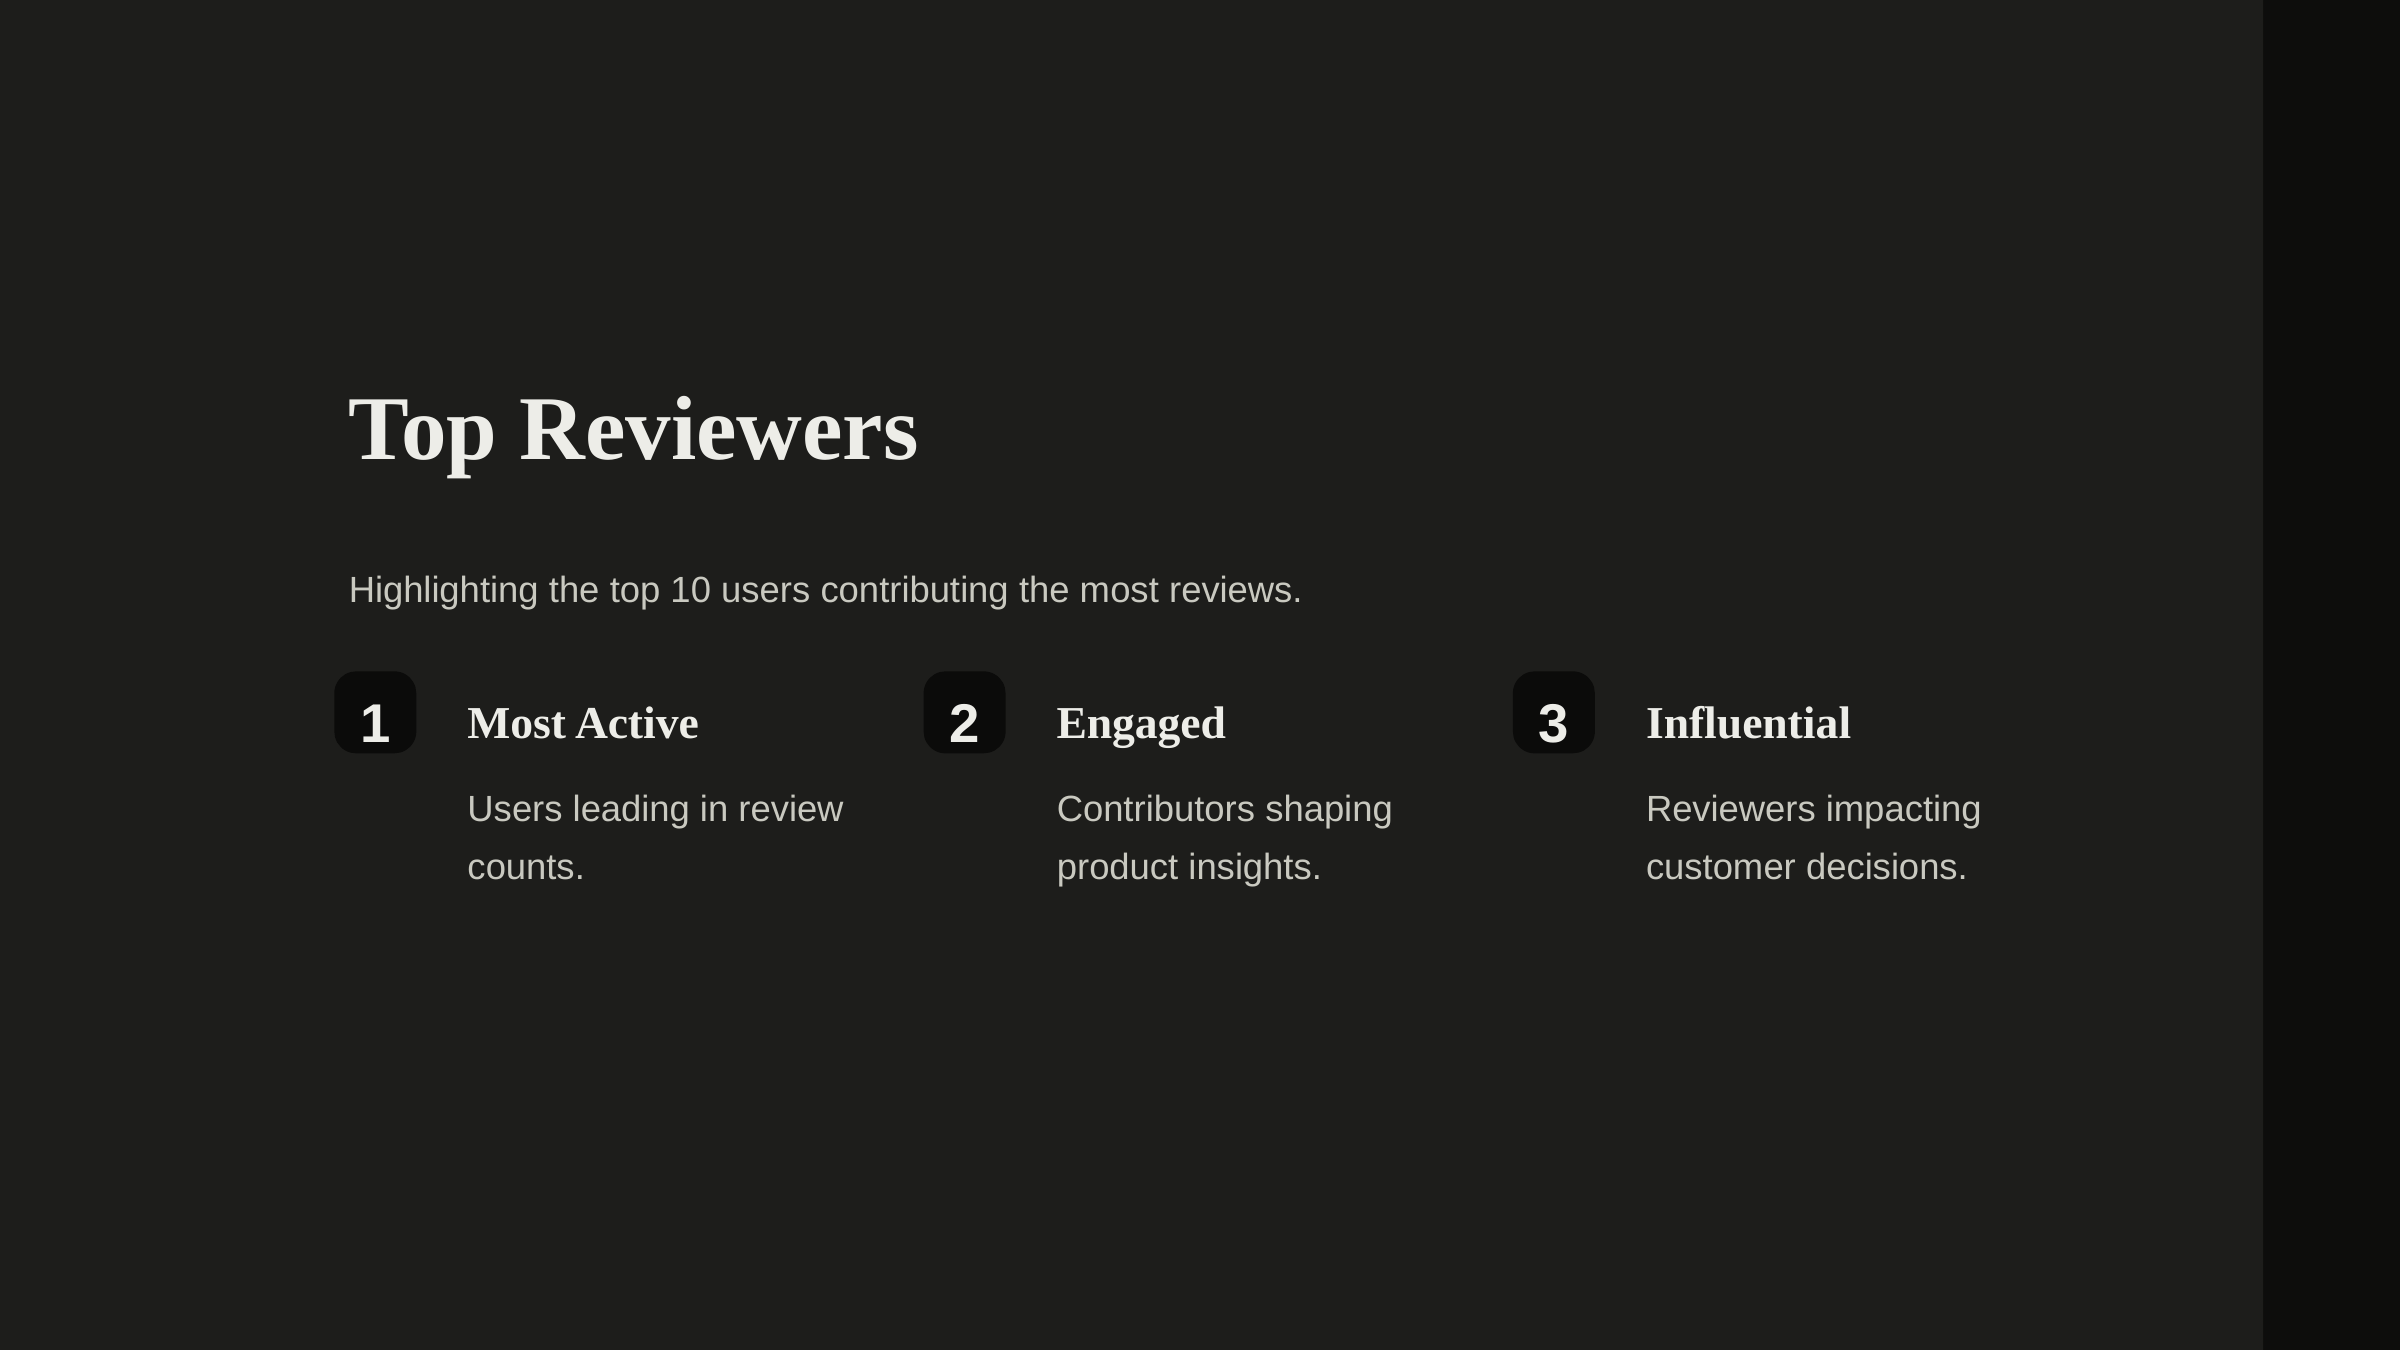

Top Reviewers
Highlighting the top 10 users contributing the most reviews.

1
2
3
Most Active
Engaged
Influential
Users leading in review counts.
Contributors shaping product insights.
Reviewers impacting customer decisions.